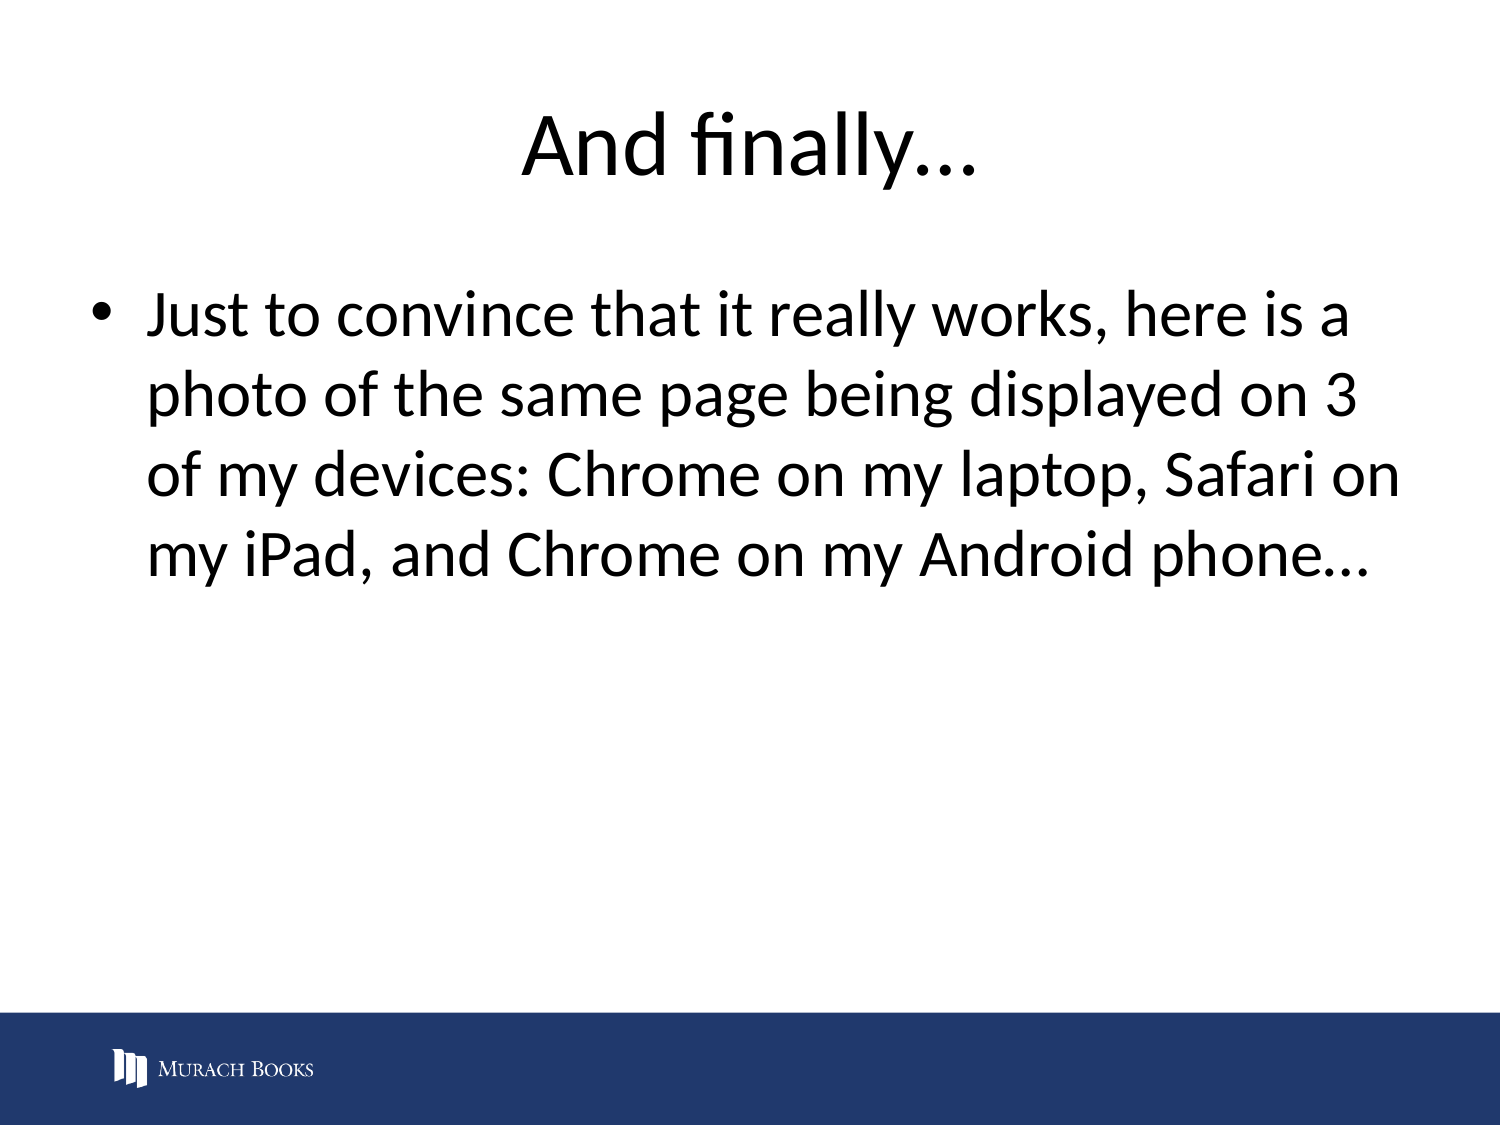

# And finally…
Just to convince that it really works, here is a photo of the same page being displayed on 3 of my devices: Chrome on my laptop, Safari on my iPad, and Chrome on my Android phone…